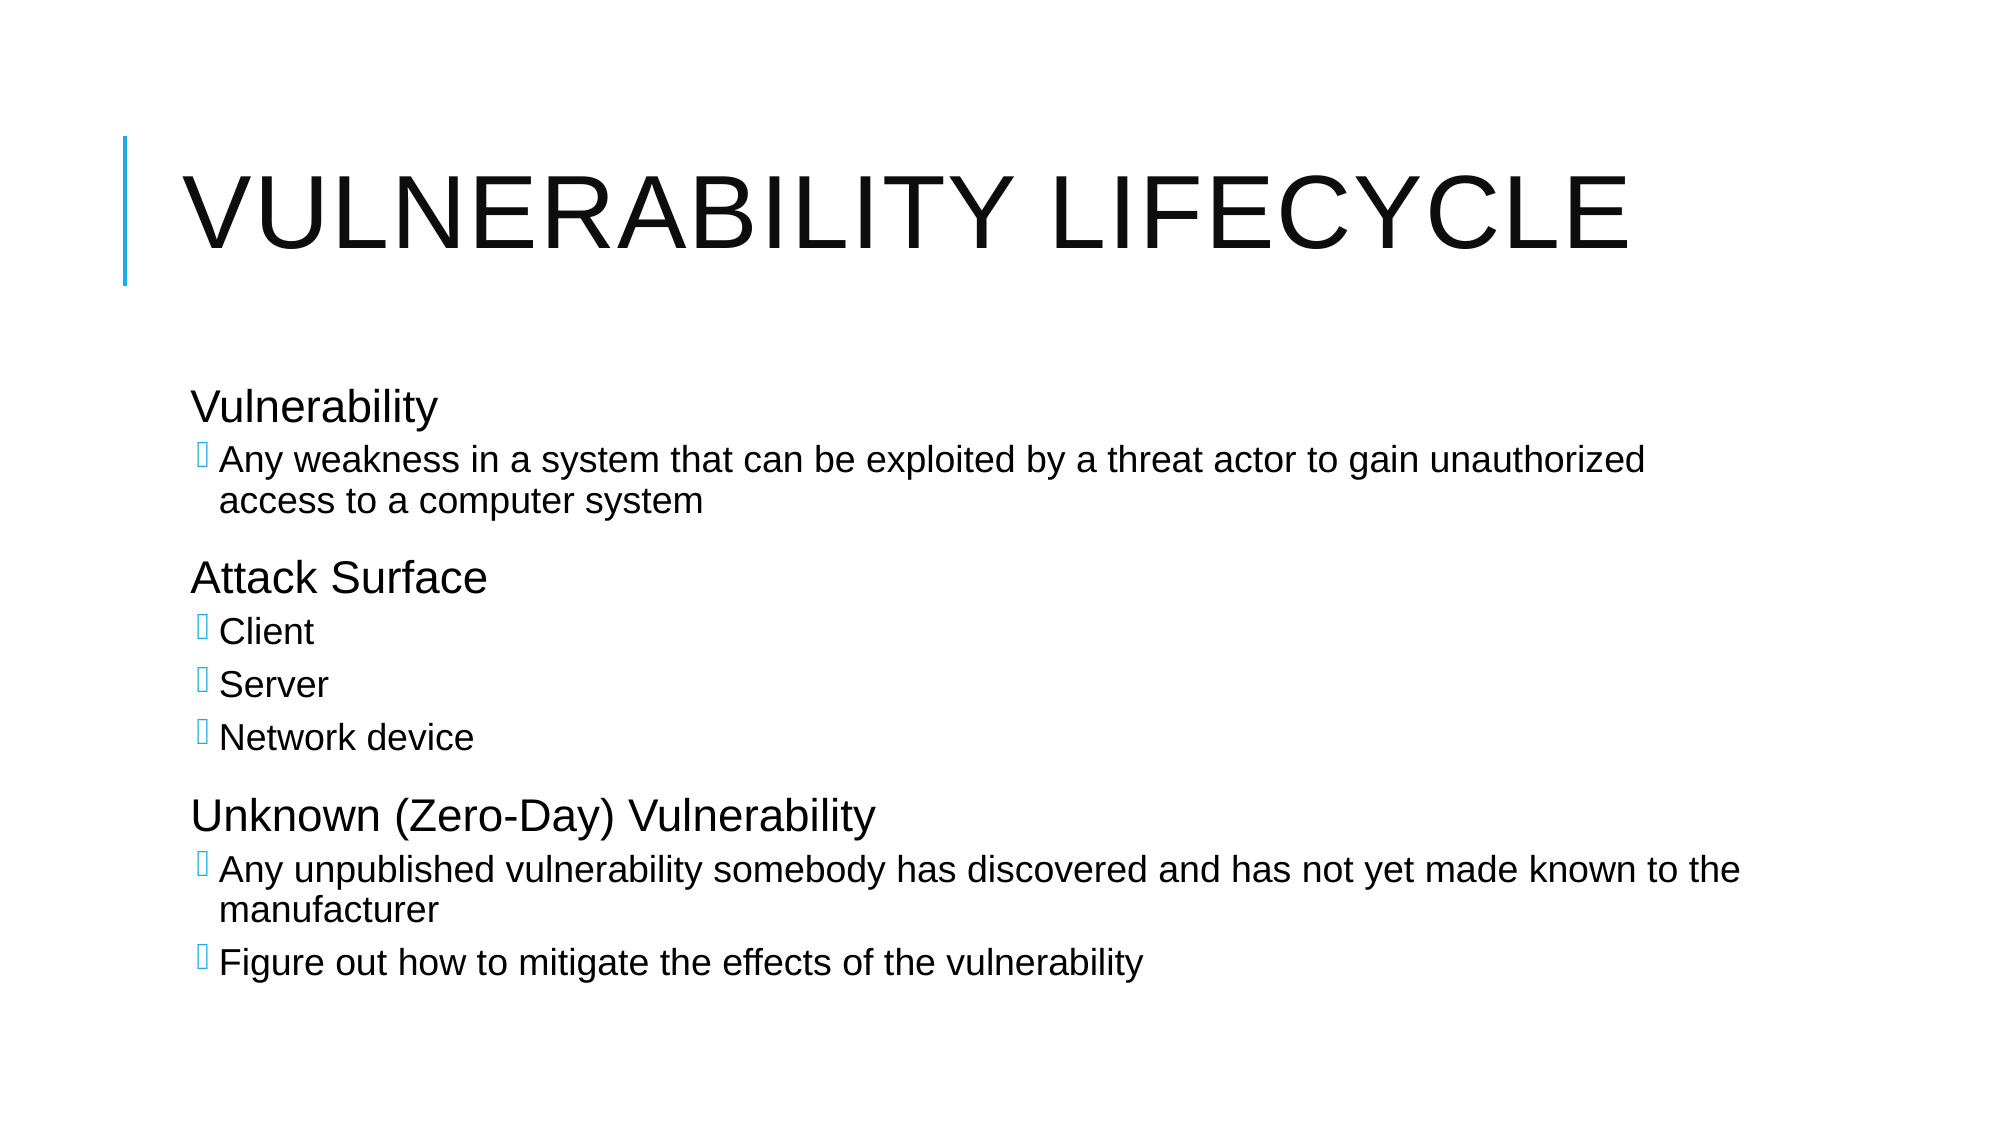

# Vulnerability Lifecycle
Vulnerability
Any weakness in a system that can be exploited by a threat actor to gain unauthorized access to a computer system
Attack Surface
Client
Server
Network device
Unknown (Zero-Day) Vulnerability
Any unpublished vulnerability somebody has discovered and has not yet made known to the manufacturer
Figure out how to mitigate the effects of the vulnerability